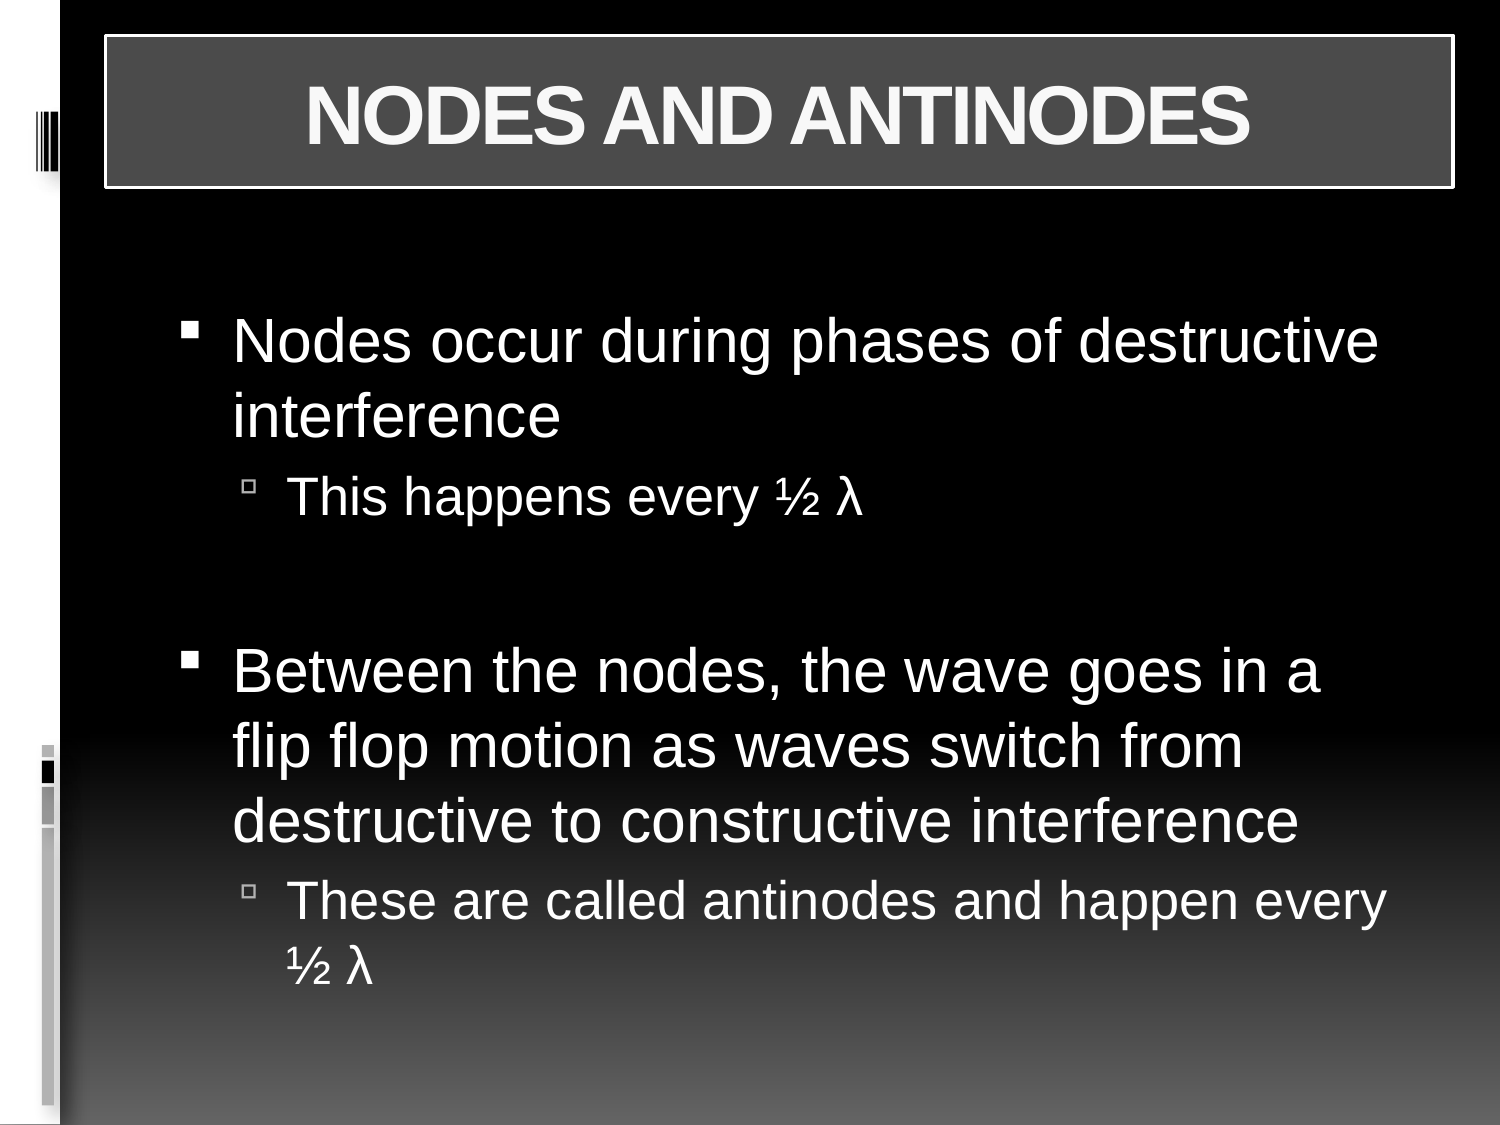

# NODES AND ANTINODES
Nodes occur during phases of destructive interference
This happens every ½ λ

Between the nodes, the wave goes in a flip flop motion as waves switch from destructive to constructive interference
These are called antinodes and happen every ½ λ